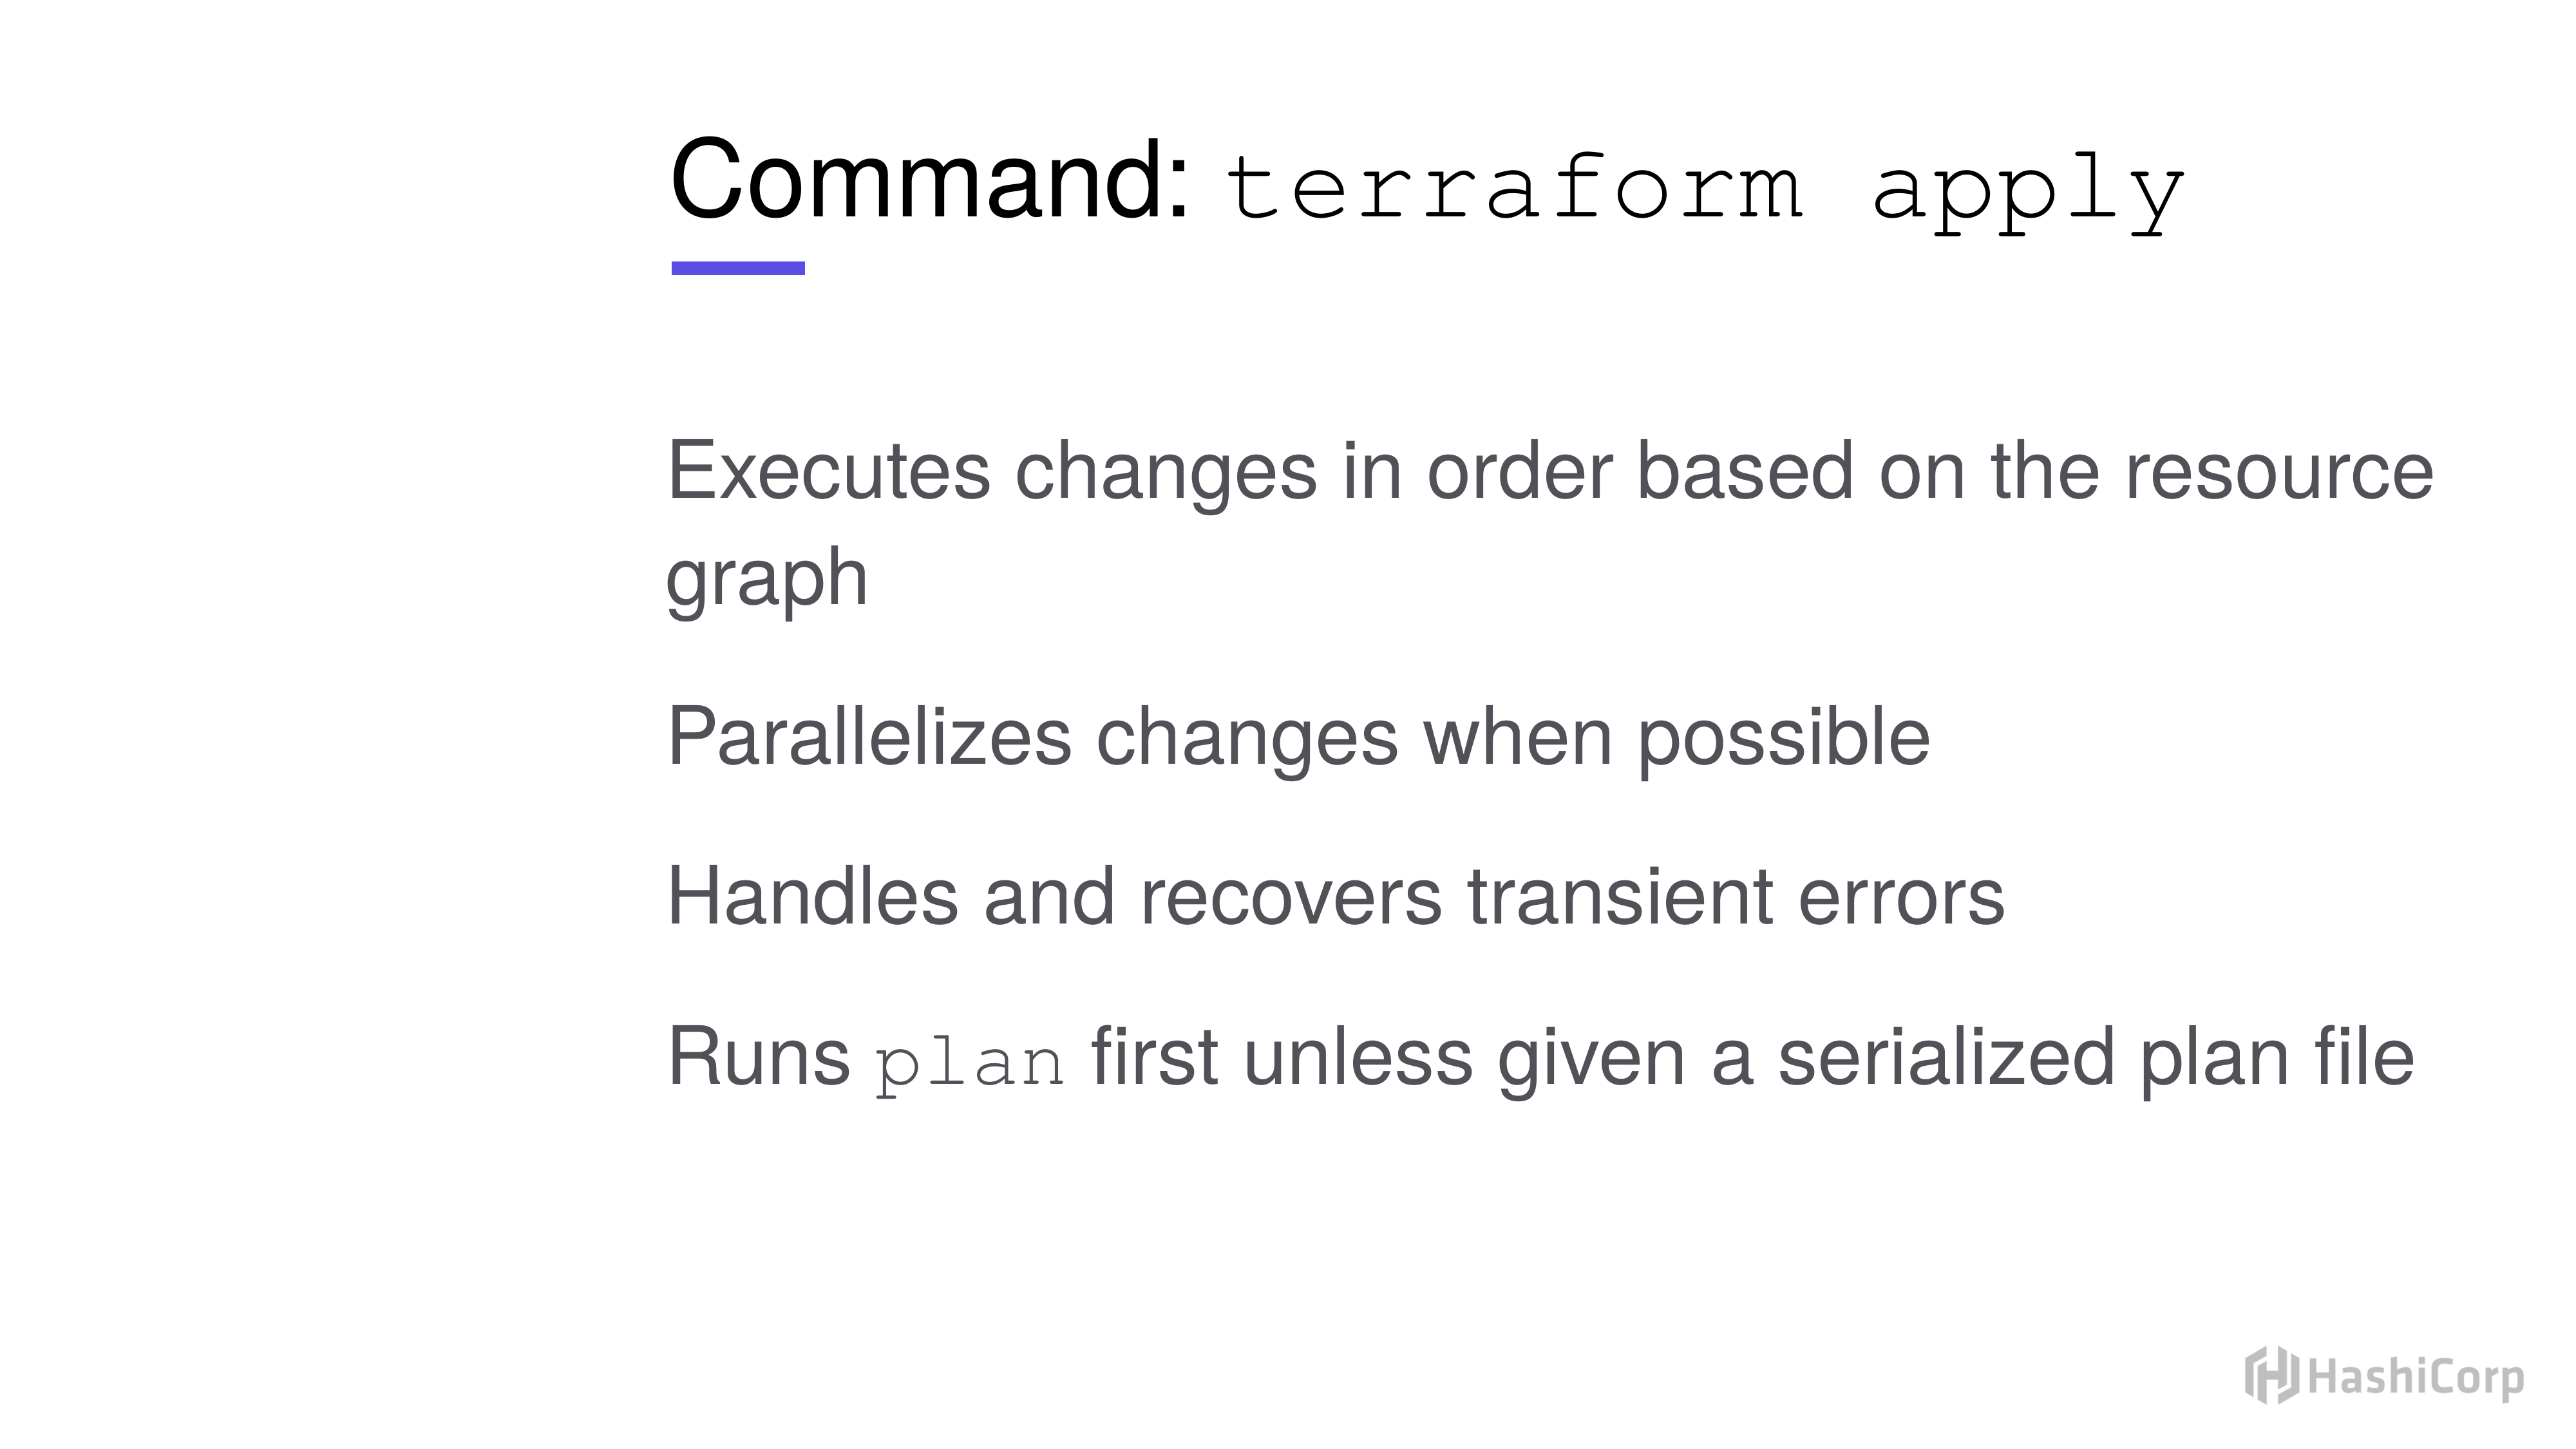

# Command: terraform apply
Executes changes in order based on the resource graph
Parallelizes changes when possible
Handles and recovers transient errors
Runs plan first unless given a serialized plan file
48